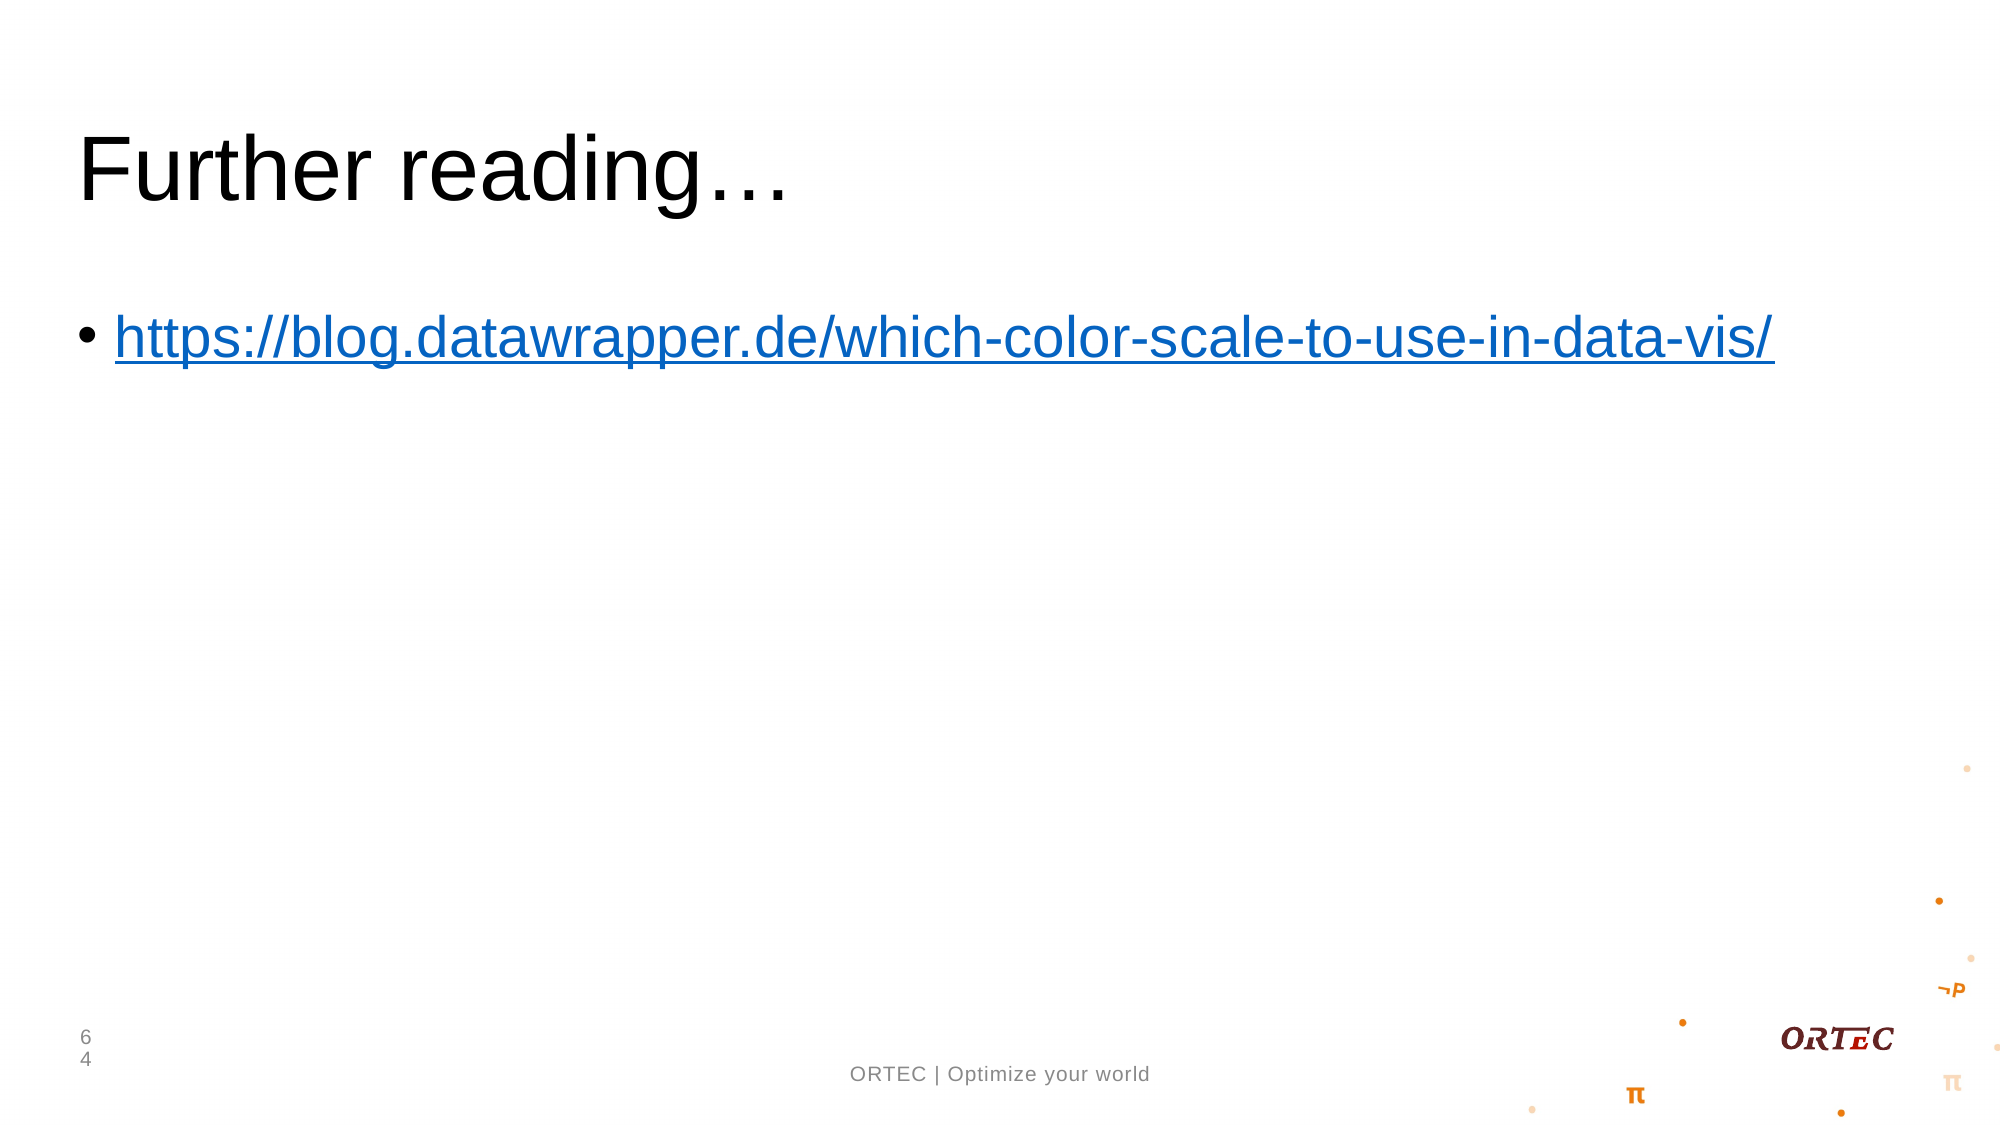

# Further reading…
https://blog.datawrapper.de/which-color-scale-to-use-in-data-vis/
64
ORTEC | Optimize your world